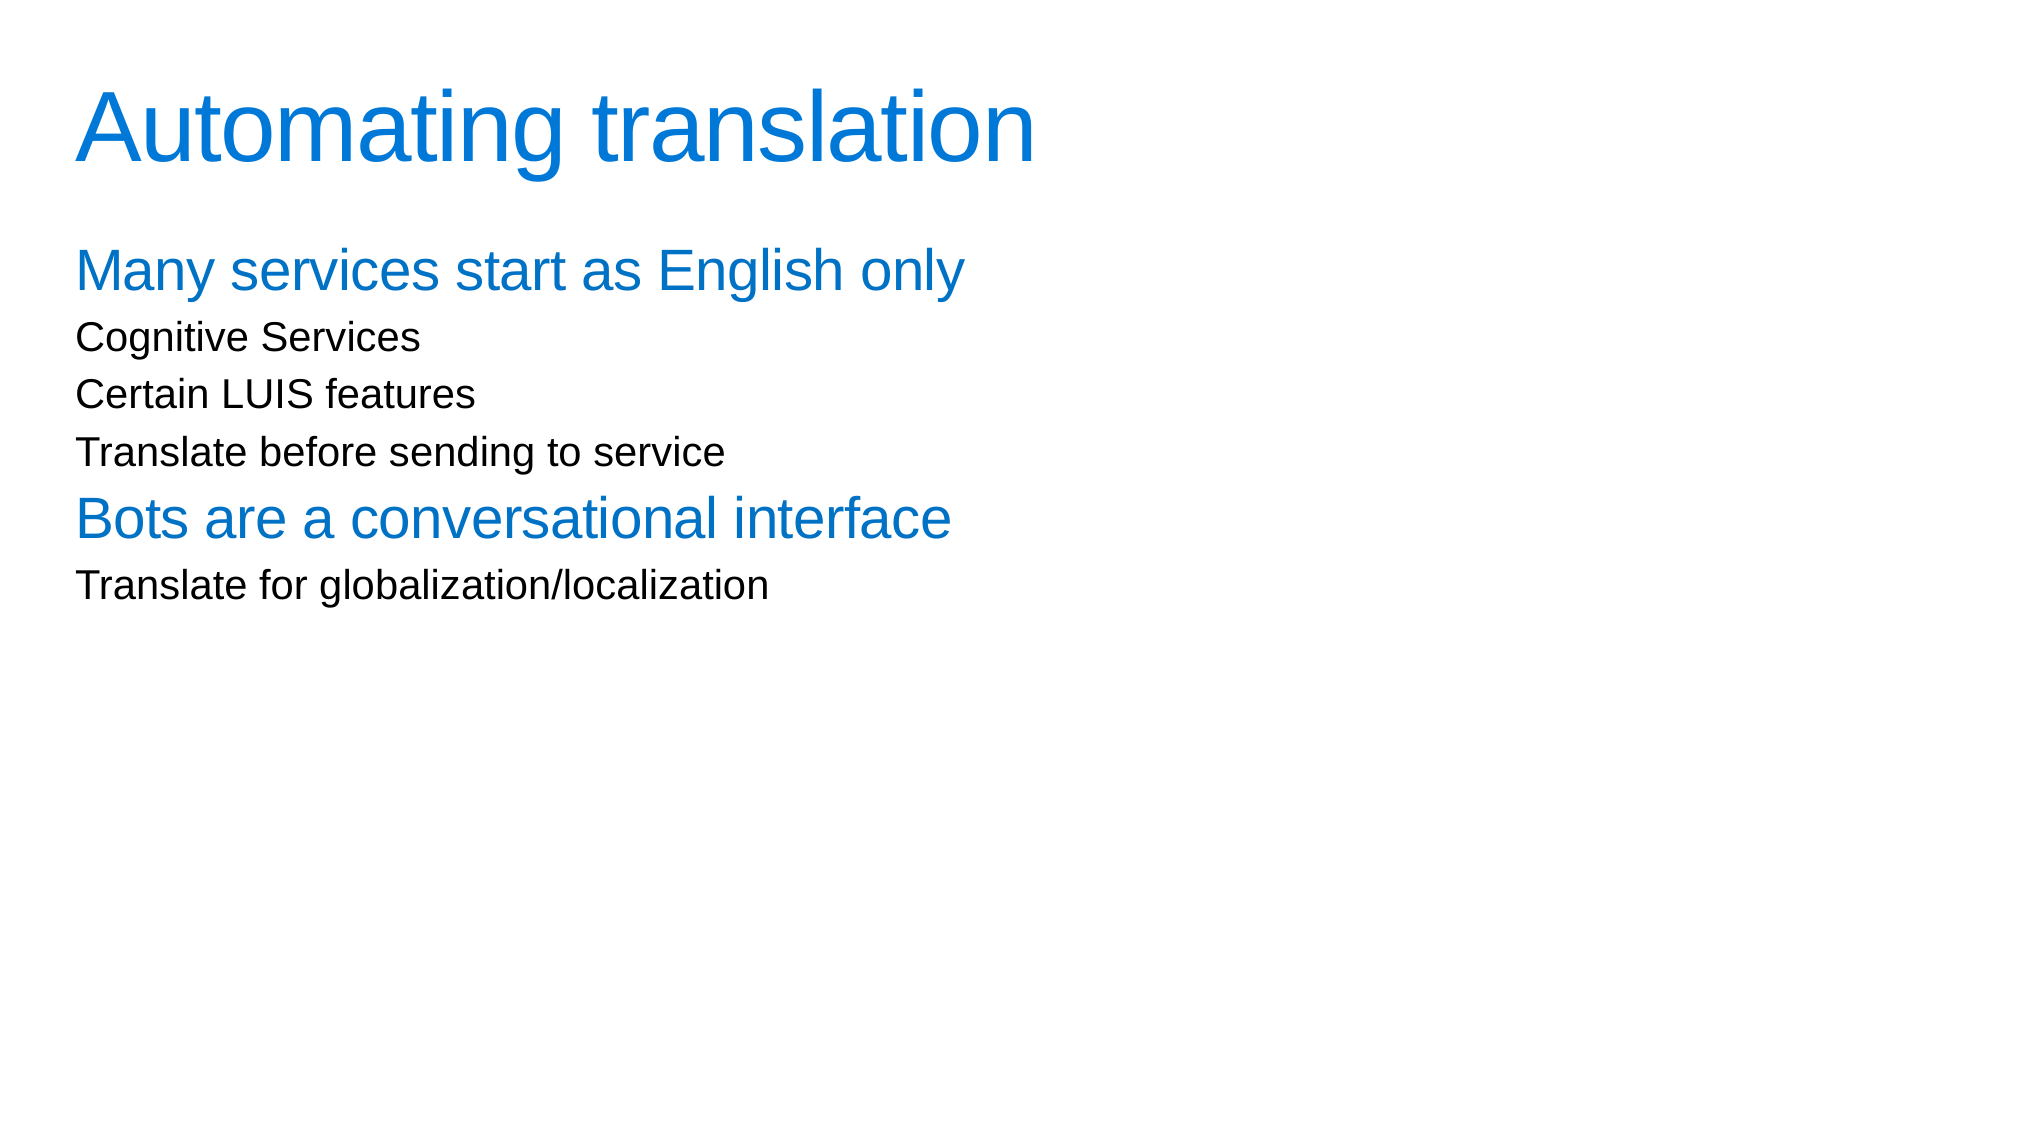

# Automating translation
Many services start as English only
Cognitive Services
Certain LUIS features
Translate before sending to service
Bots are a conversational interface
Translate for globalization/localization